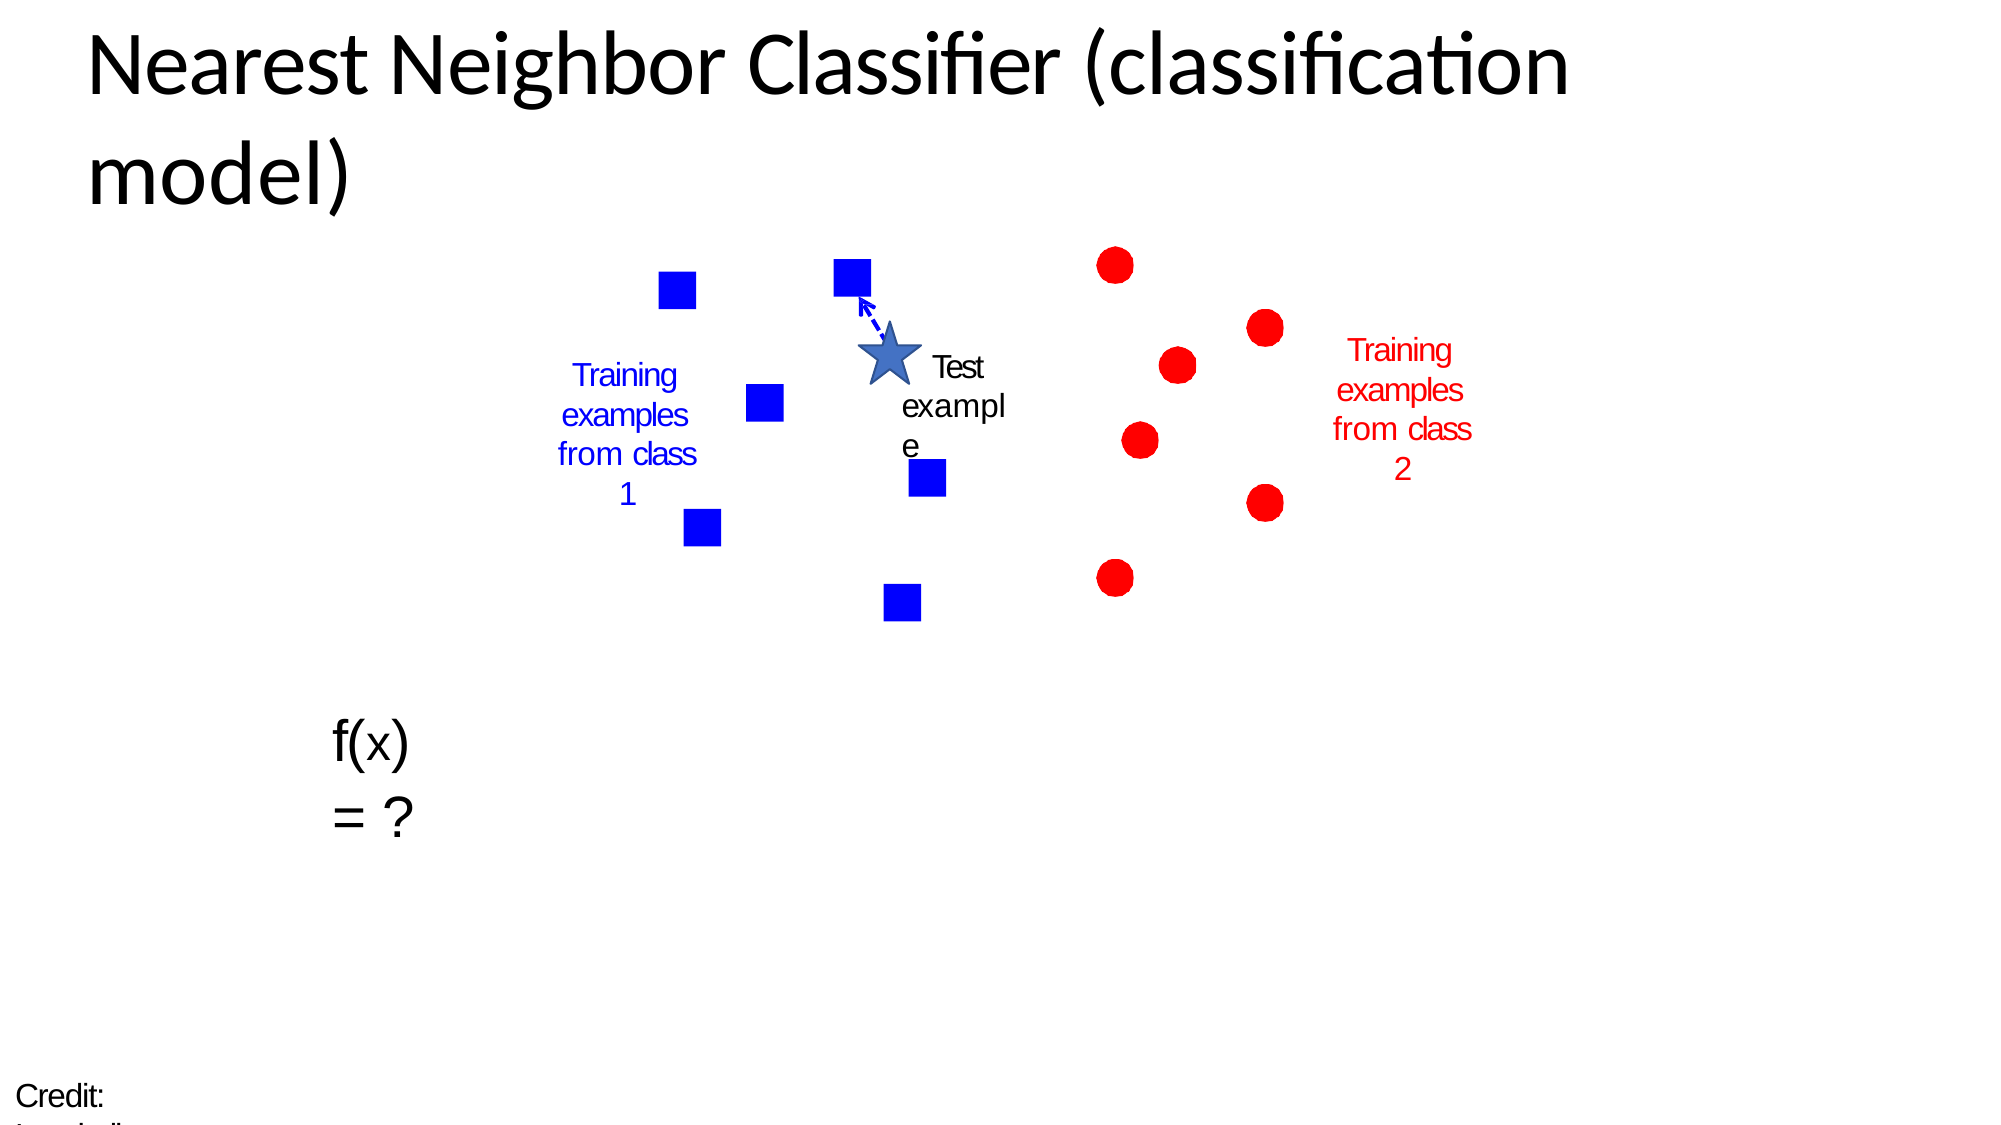

# Nearest Neighbor Classifier (classification model)

Training  examples  from class 2
Test  example

Training  examples  from class 1

f(x) = ?
Credit: Lazebnik